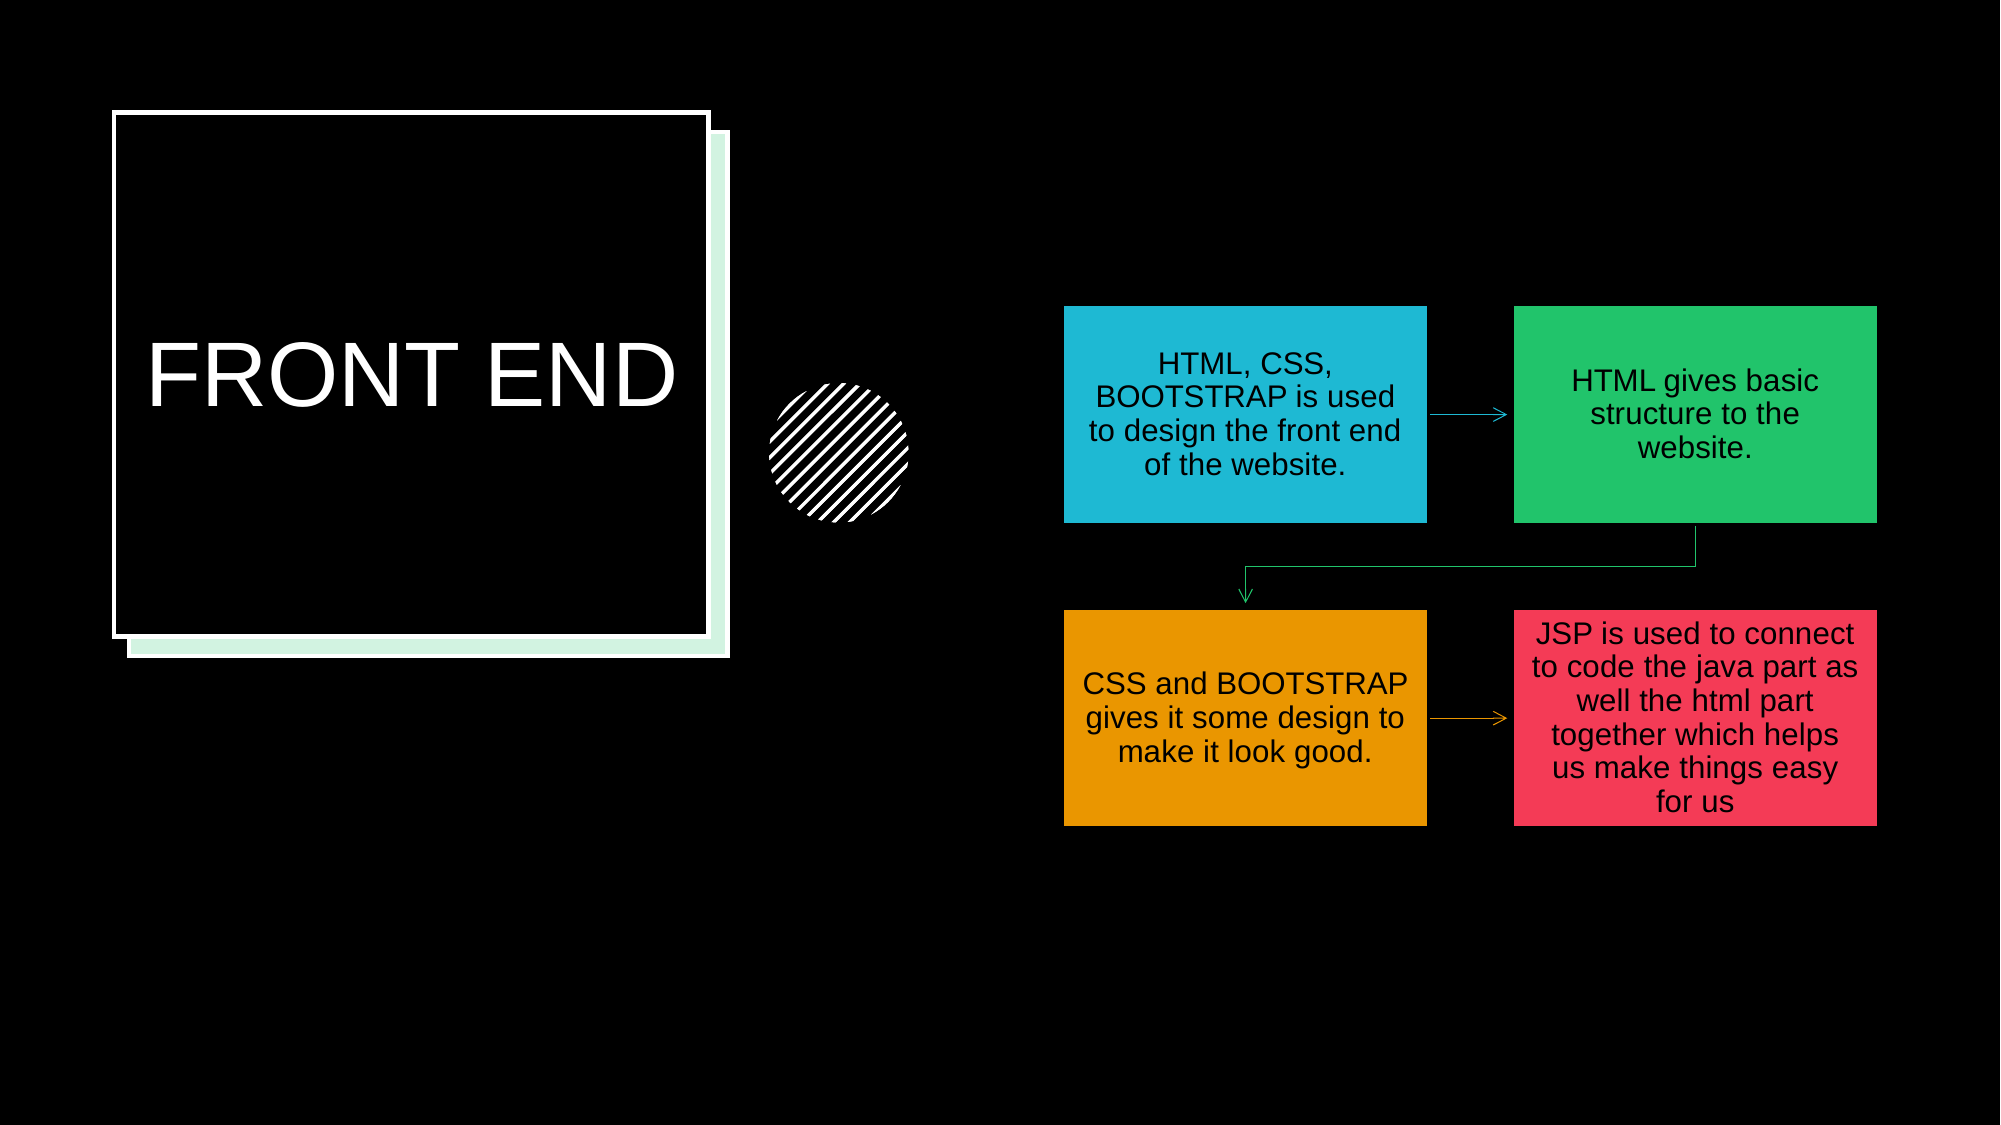

HTML, CSS, BOOTSTRAP is used to design the front end of the website.

HTML gives basic structure to the website.

CSS and BOOTSTRAP gives it some design to make it look good.
JSP is used to connect to code the java part as well the html part together which helps us make things easy for us

# FRONT END